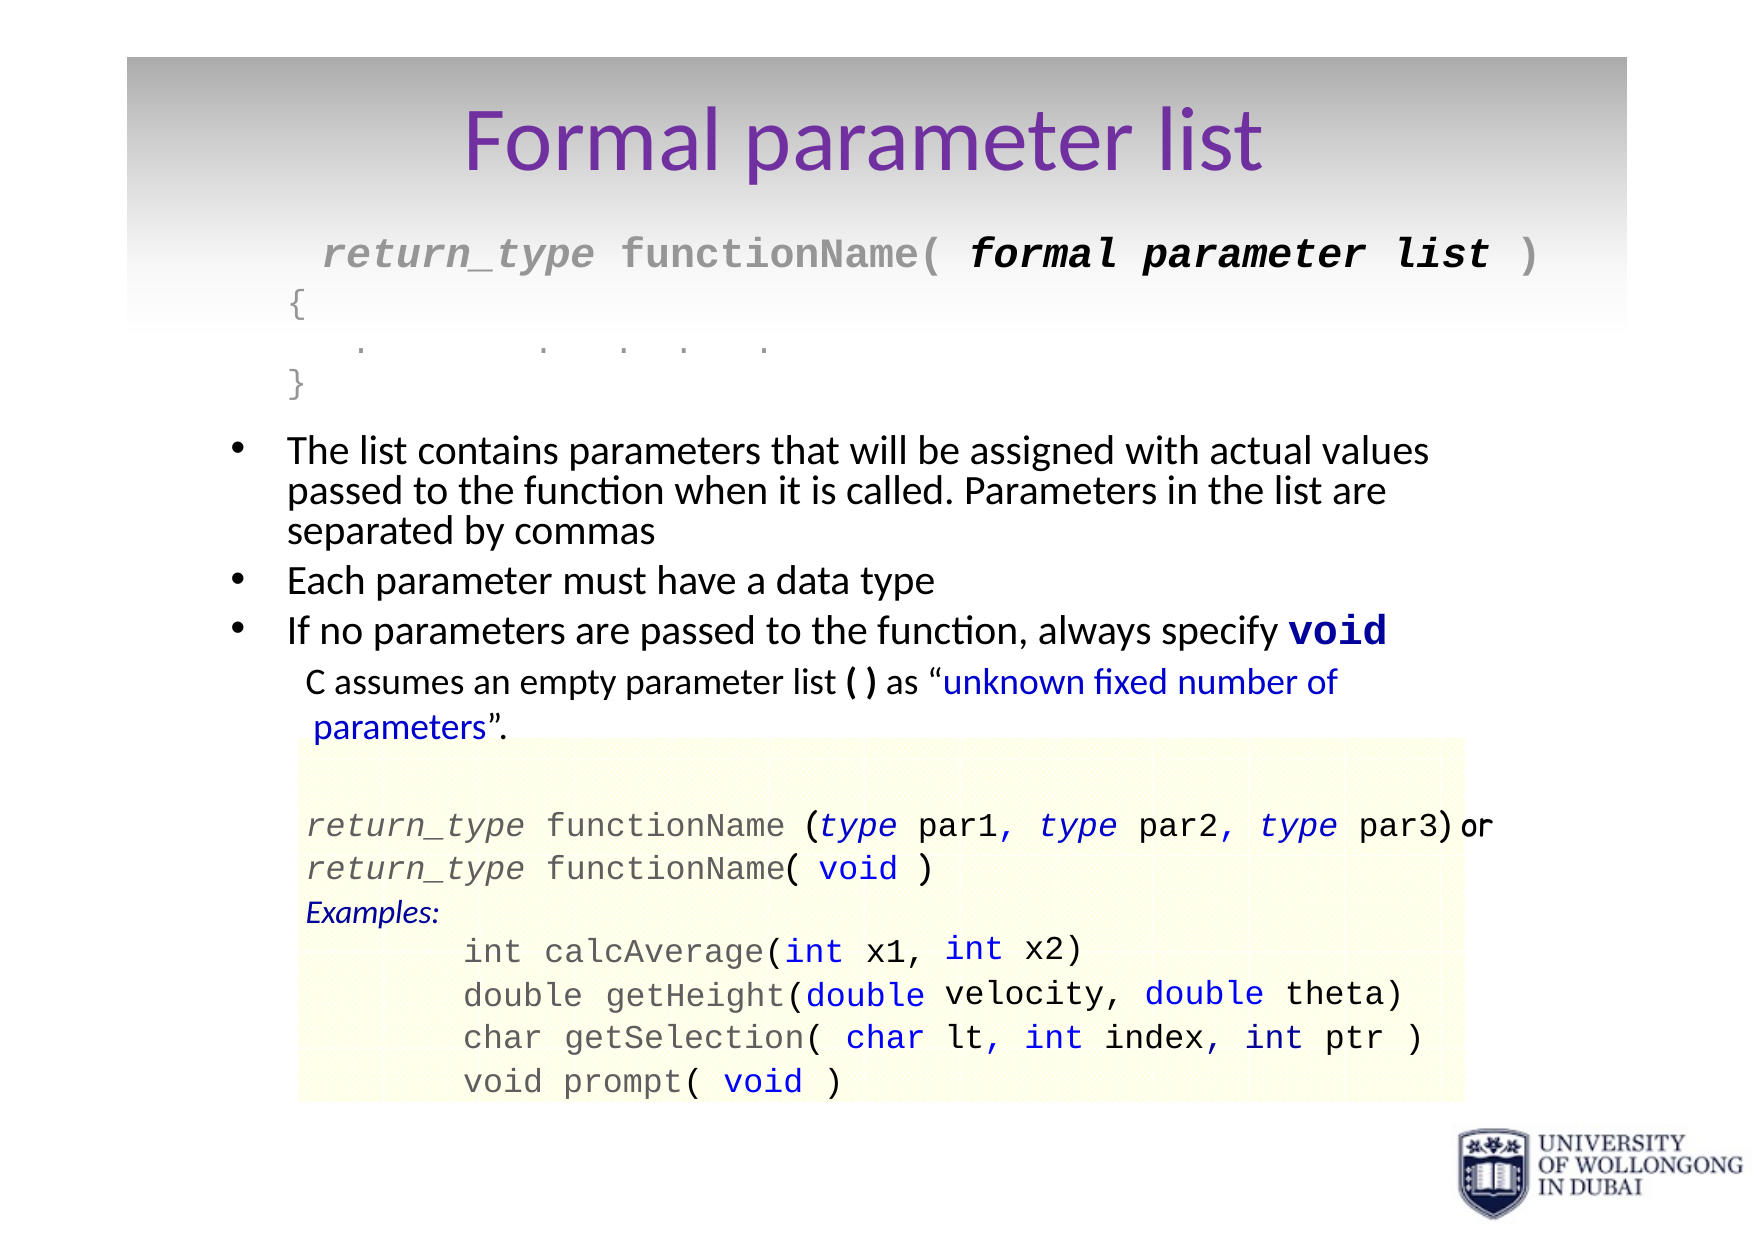

# Formal parameter list
return_type functionName( formal parameter list )
{
.	.	.	.	.
}

The list contains parameters that will be assigned with actual values passed to the function when it is called. Parameters in the list are separated by commas
Each parameter must have a data type
If no parameters are passed to the function, always specify void
C assumes an empty parameter list ( ) as “unknown fixed number of parameters”.

return_type functionName (type par1, type par2, type par3) or
return_type functionName(  void )
Examples:

int calcAverage(int x1, double getHeight(double char getSelection( char void prompt( void )
int x2)
velocity, double theta) lt, int index, int ptr )